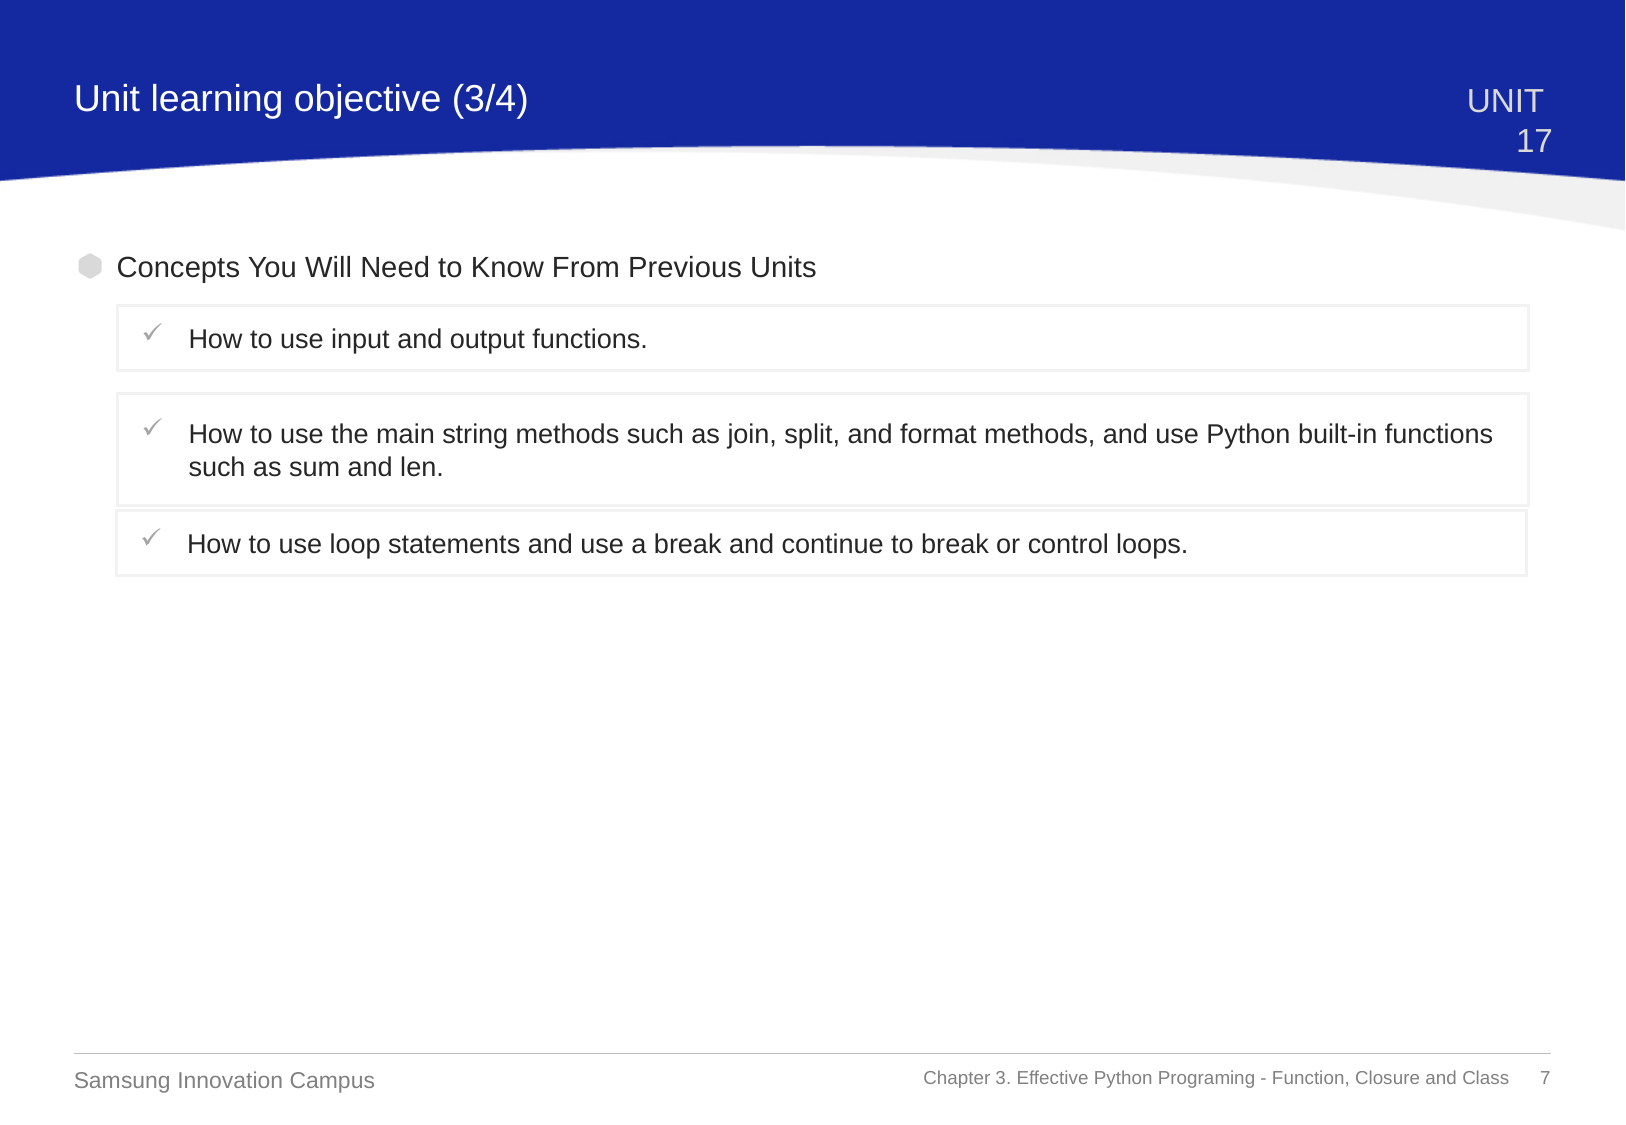

Unit learning objective (3/4)
UNIT  17

Concepts You Will Need to Know From Previous Units
How to use input and output functions.
How to use the main string methods such as join, split, and format methods, and use Python built-in functions such as sum and len.
How to use loop statements and use a break and continue to break or control loops.